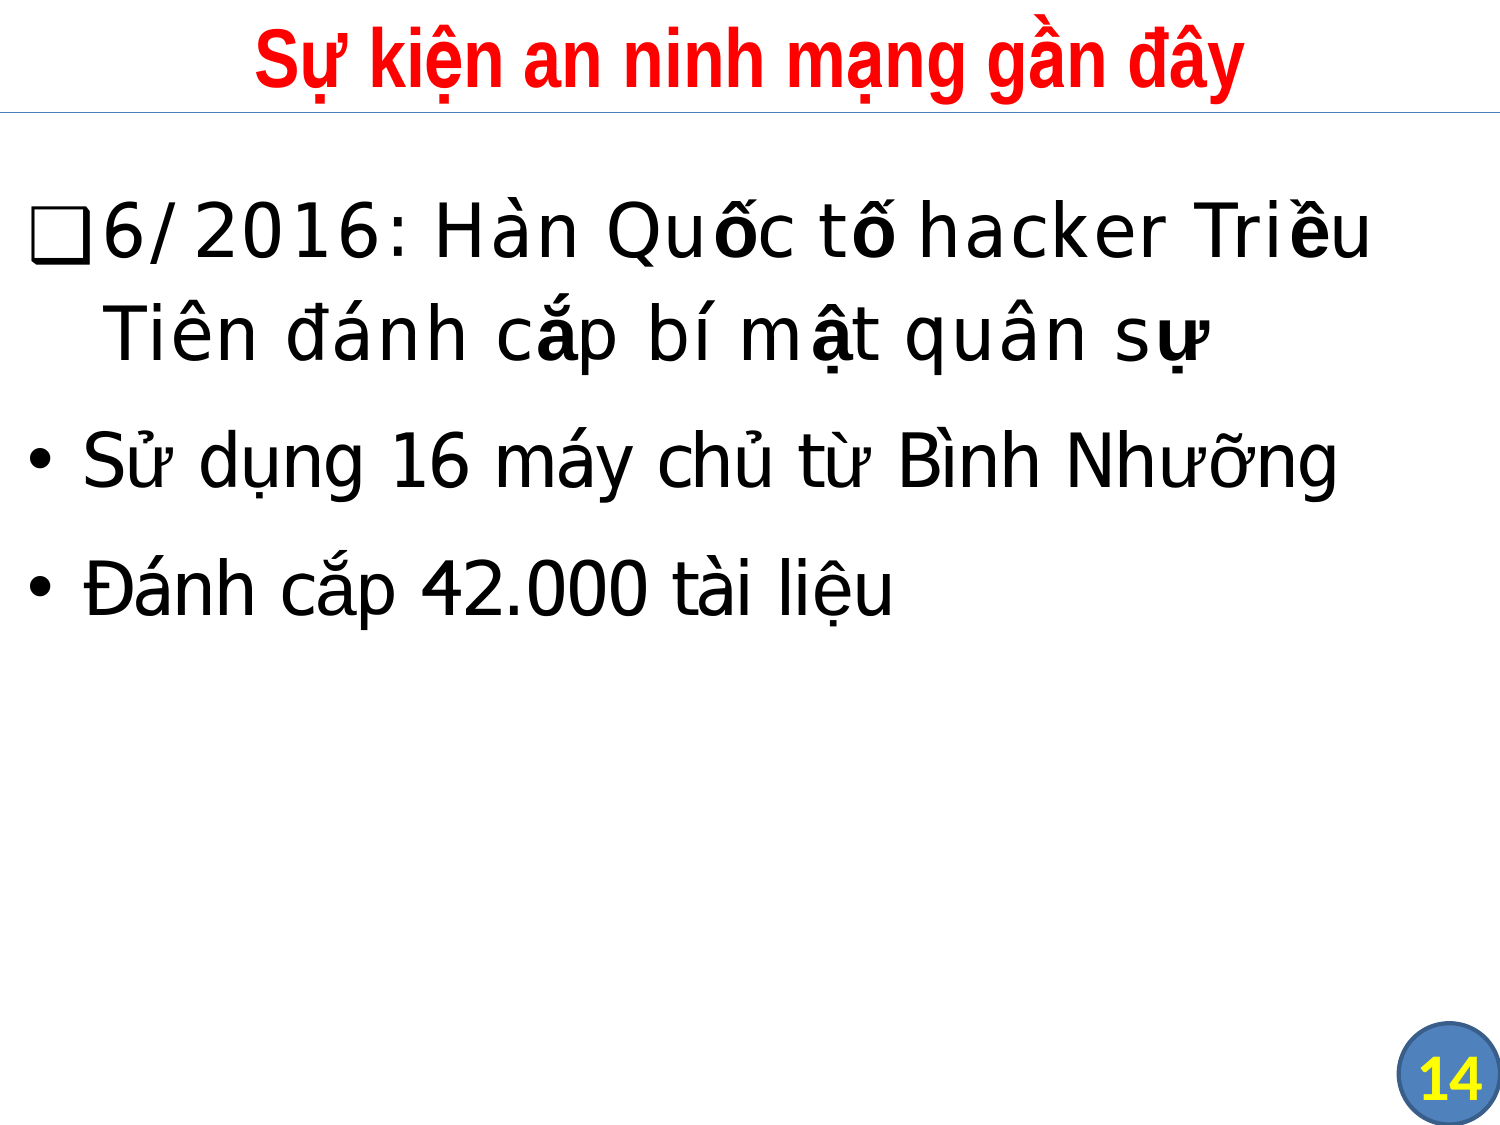

# Sự kiện an ninh mạng gần đây
6/2016: Hàn Quốc tố hacker Triều Tiên đánh cắp bí mật quân sự
Sử dụng 16 máy chủ từ Bình Nhưỡng
Đánh cắp 42.000 tài liệu
14